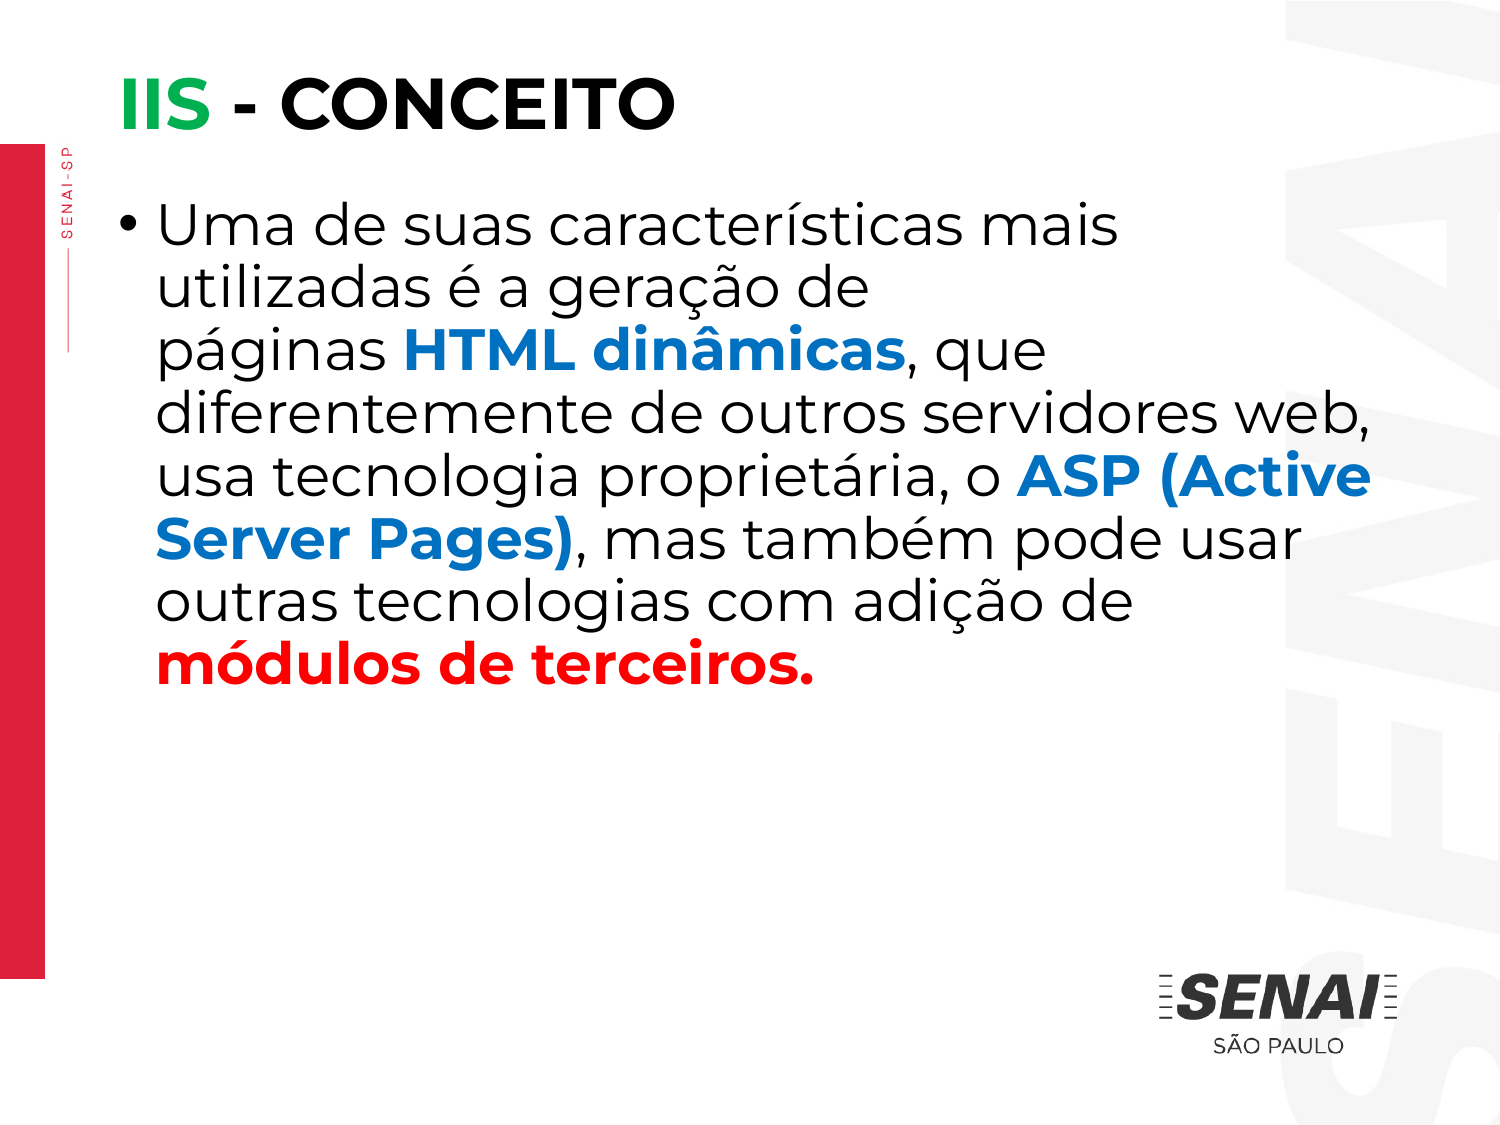

IIS - CONCEITO
Uma de suas características mais utilizadas é a geração de páginas HTML dinâmicas, que diferentemente de outros servidores web, usa tecnologia proprietária, o ASP (Active Server Pages), mas também pode usar outras tecnologias com adição de módulos de terceiros.